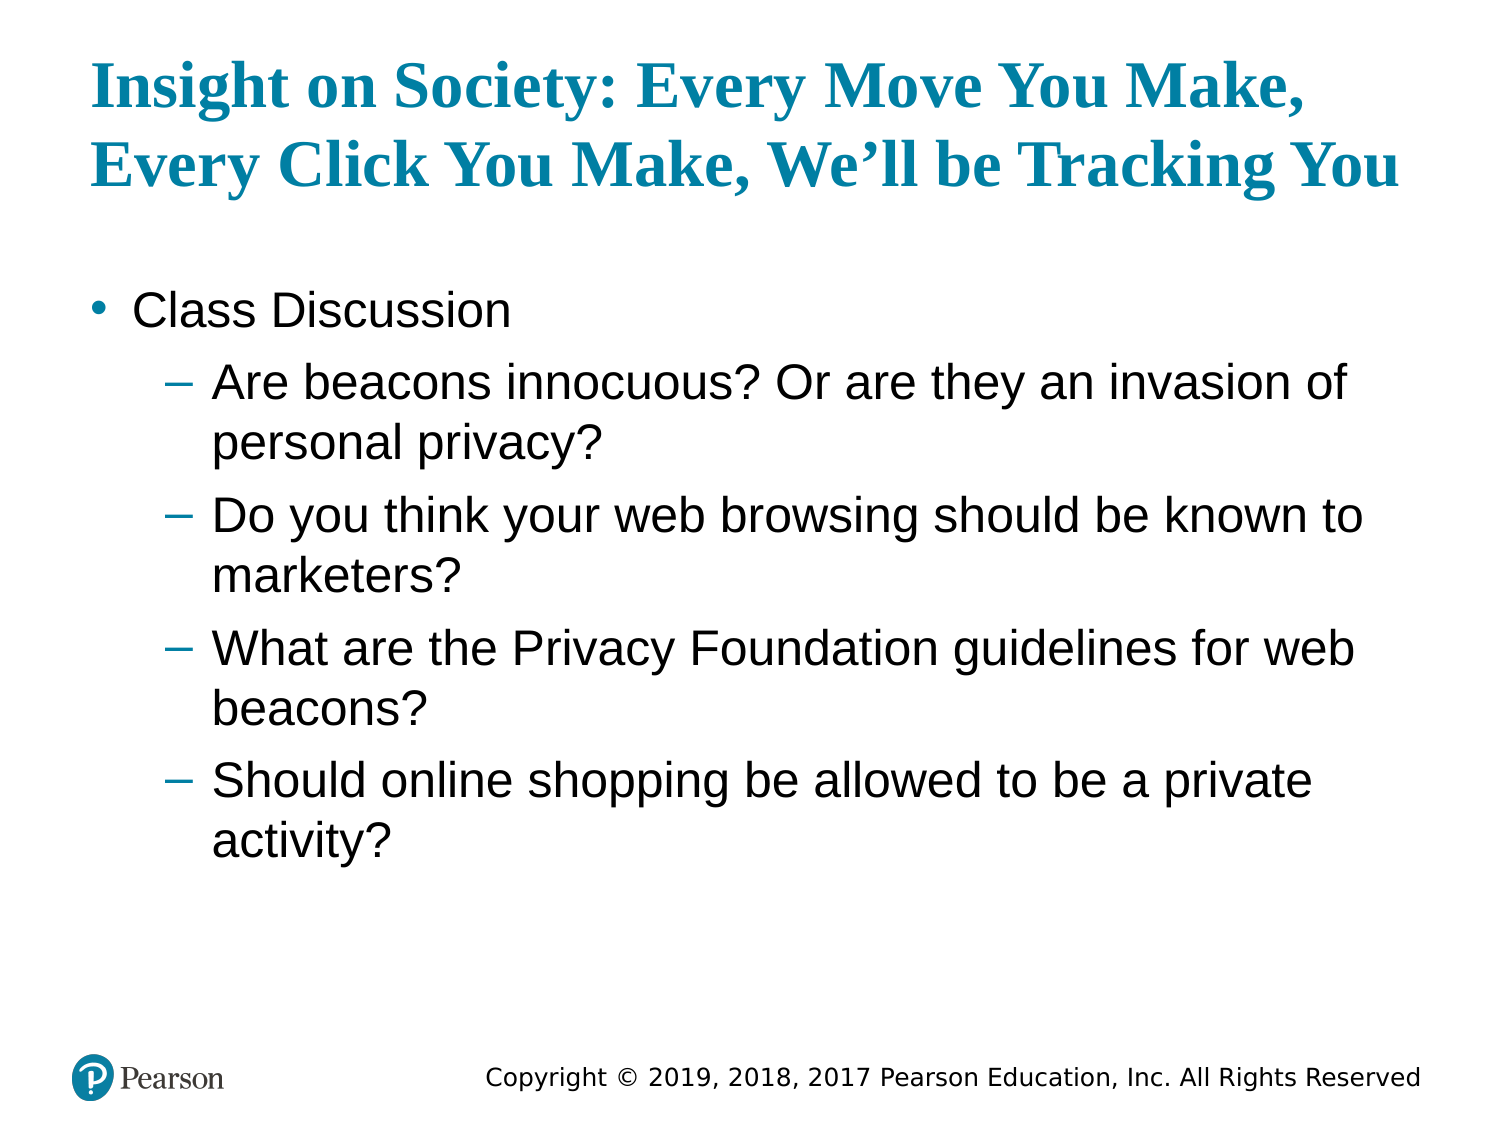

# Insight on Society: Every Move You Make, Every Click You Make, We’ll be Tracking You
Class Discussion
Are beacons innocuous? Or are they an invasion of personal privacy?
Do you think your web browsing should be known to marketers?
What are the Privacy Foundation guidelines for web beacons?
Should online shopping be allowed to be a private activity?